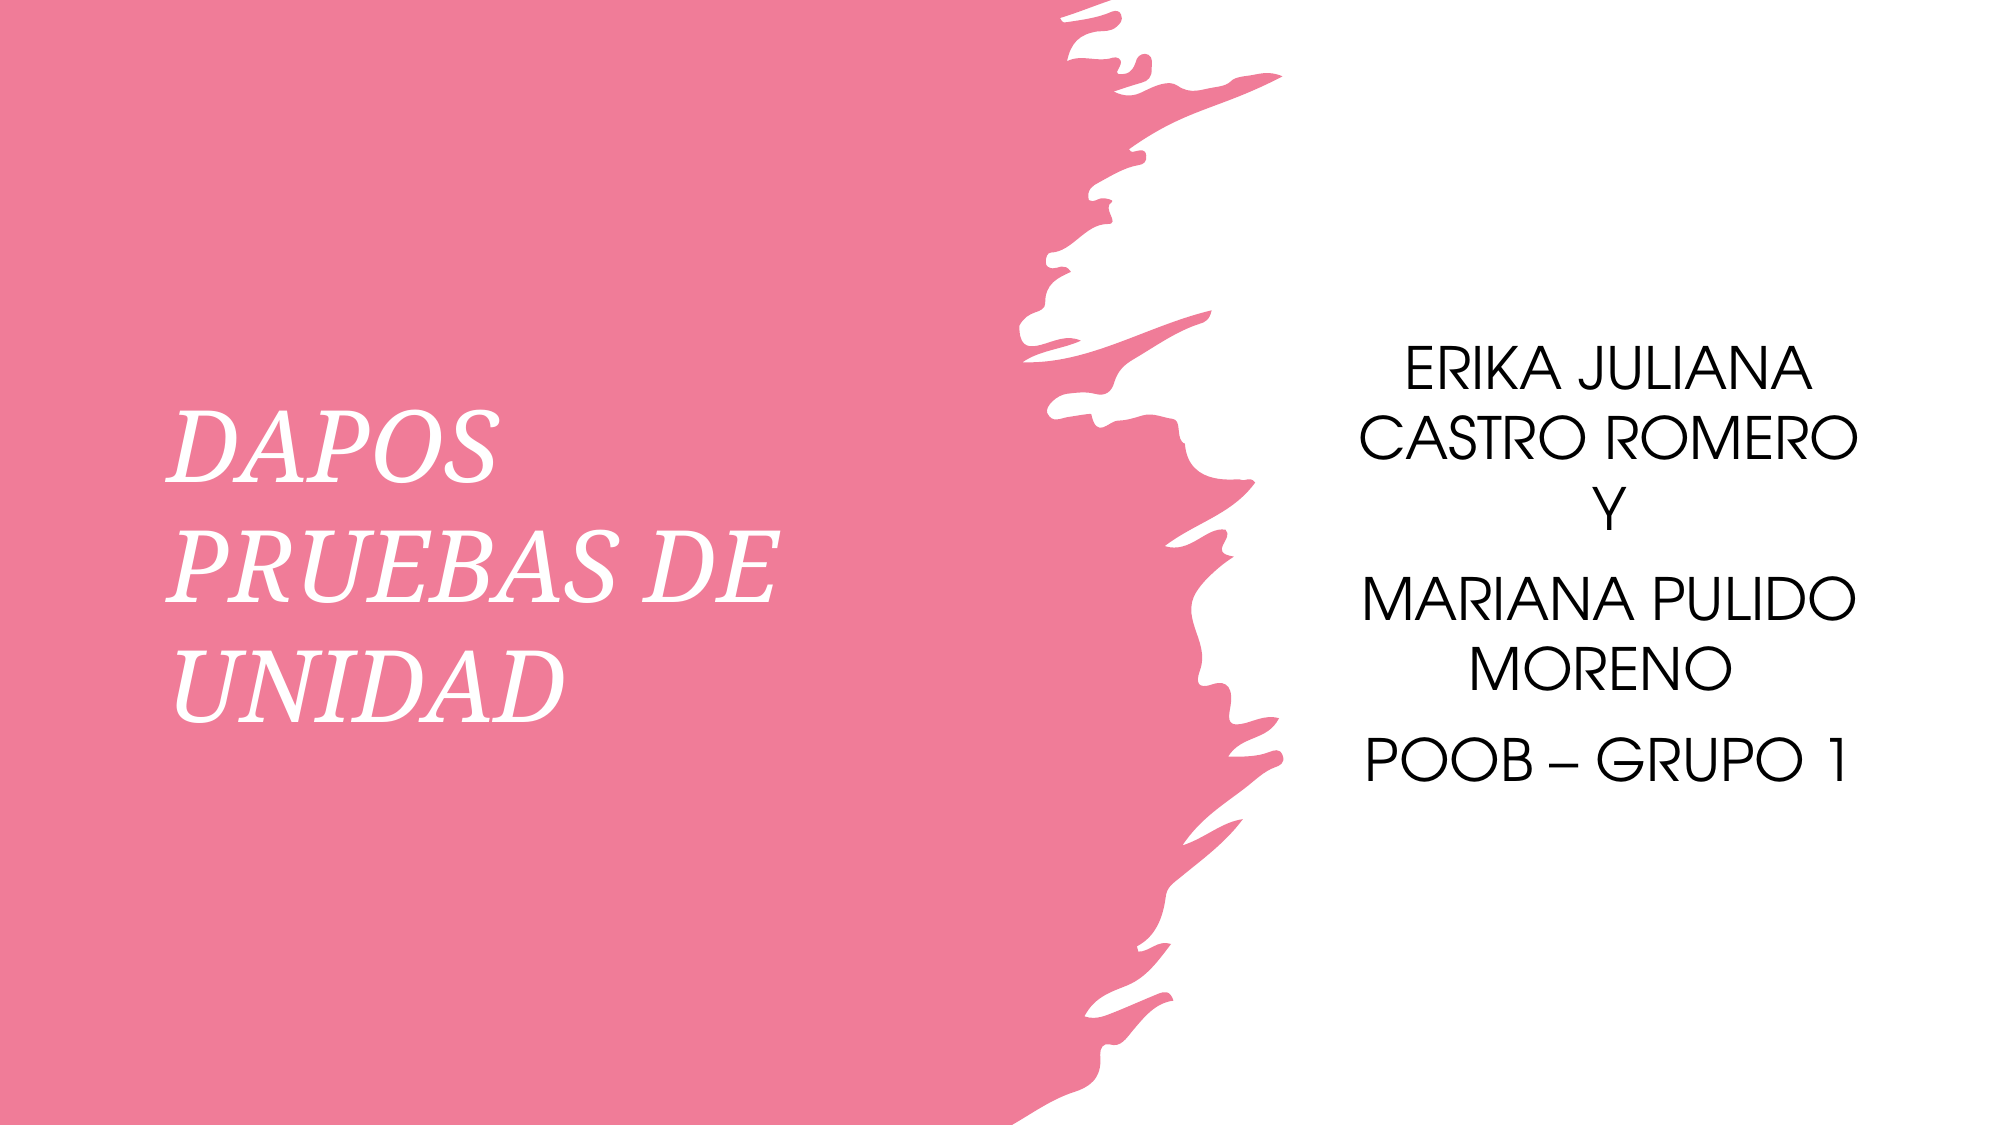

# DAPOS PRUEBAS DE UNIDAD
ERIKA JULIANA CASTRO ROMERO Y
MARIANA PULIDO MORENO
POOB – GRUPO 1